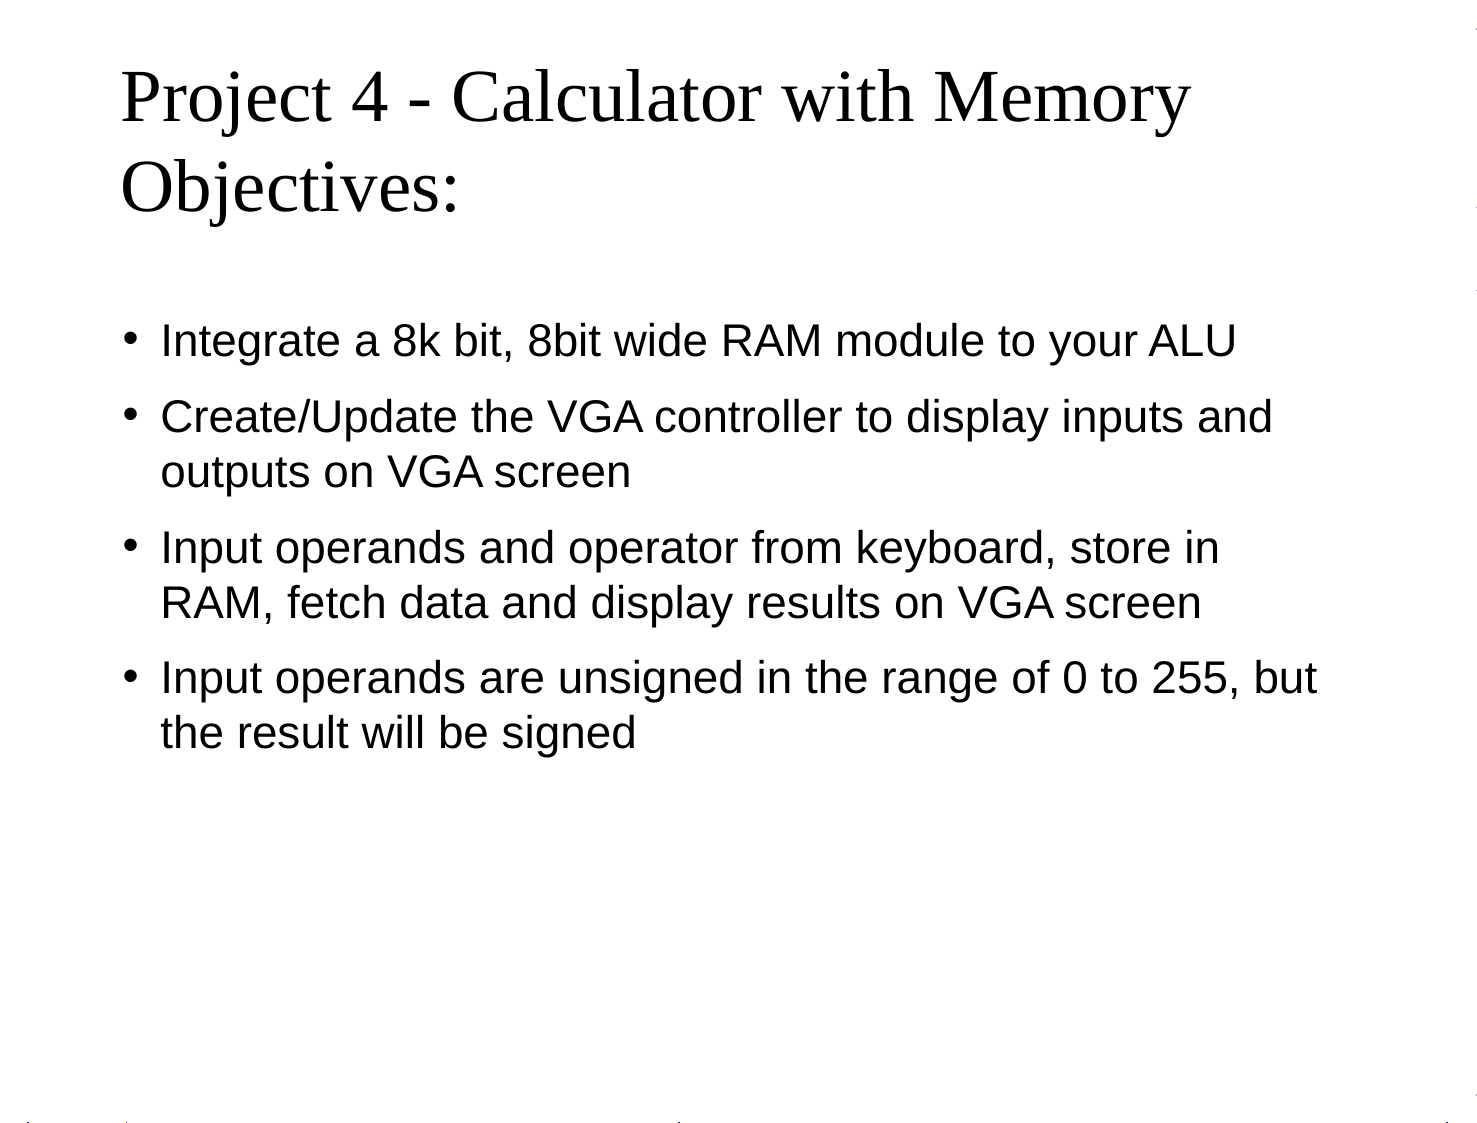

# Project 4 - Calculator with Memory Objectives:
Integrate a 8k bit, 8bit wide RAM module to your ALU
Create/Update the VGA controller to display inputs and outputs on VGA screen
Input operands and operator from keyboard, store in RAM, fetch data and display results on VGA screen
Input operands are unsigned in the range of 0 to 255, but the result will be signed